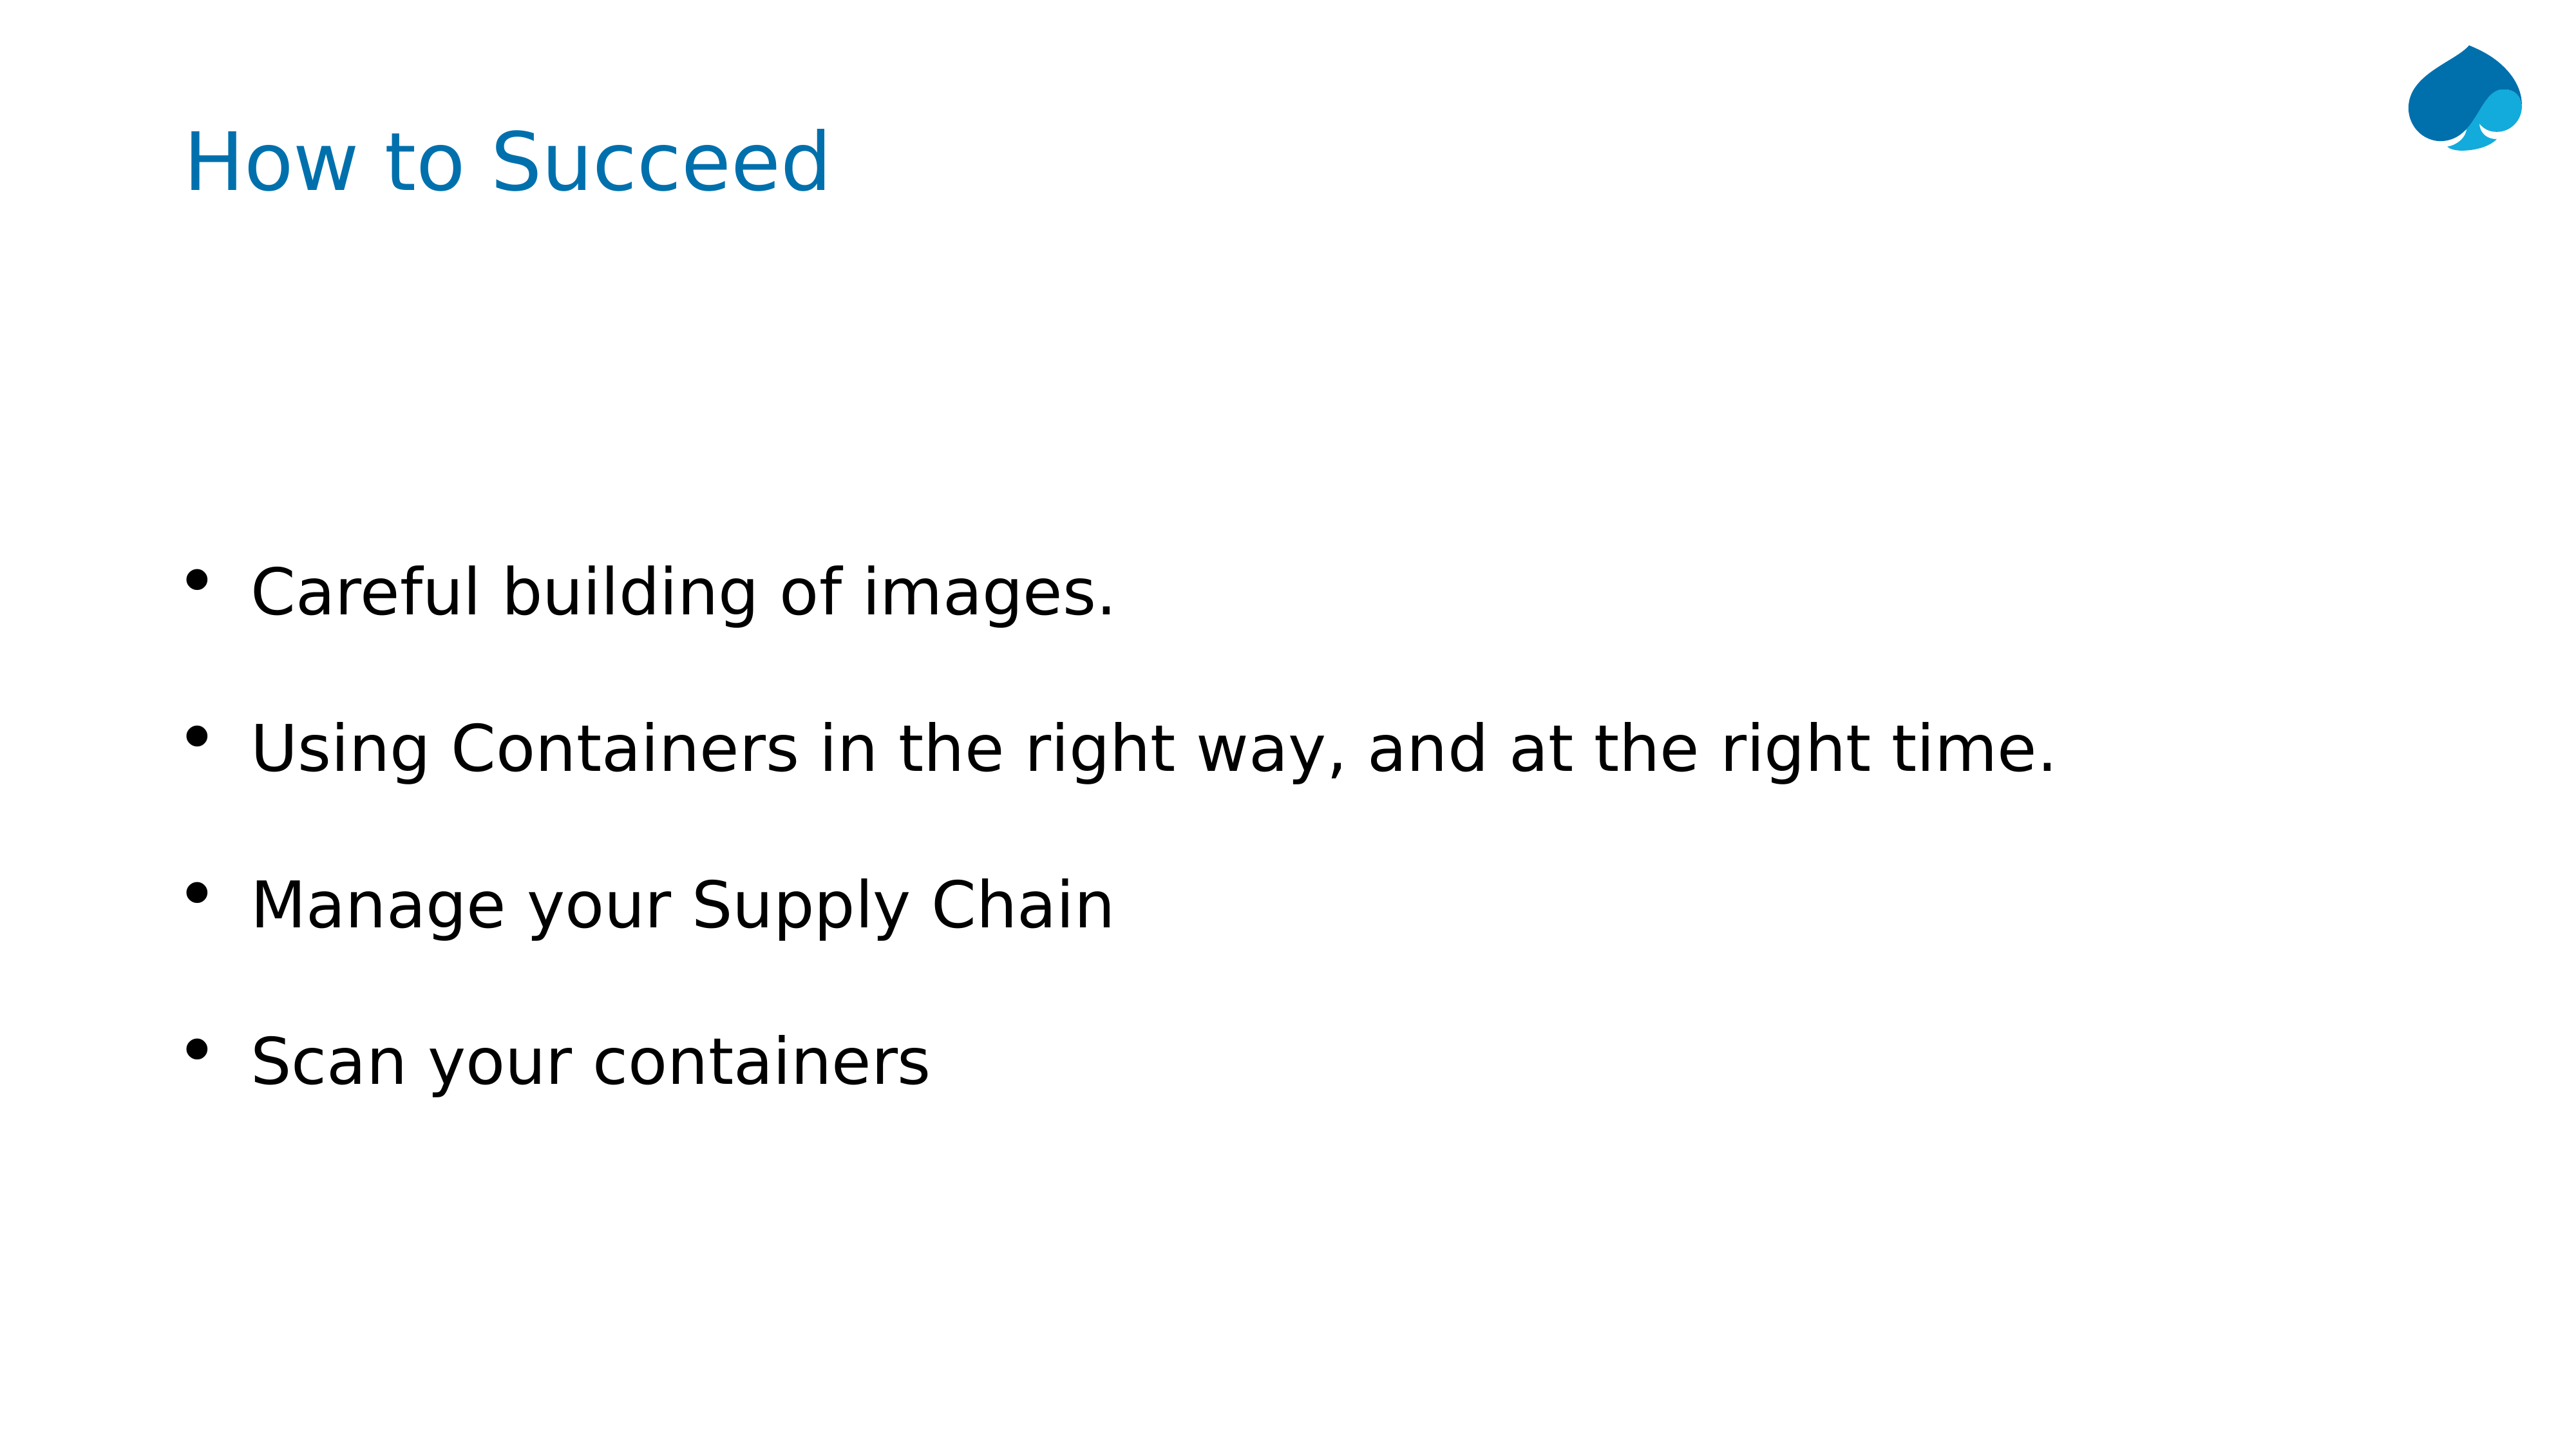

# How to Succeed

Careful building of images.
Using Containers in the right way, and at the right time.
Manage your Supply Chain
Scan your containers